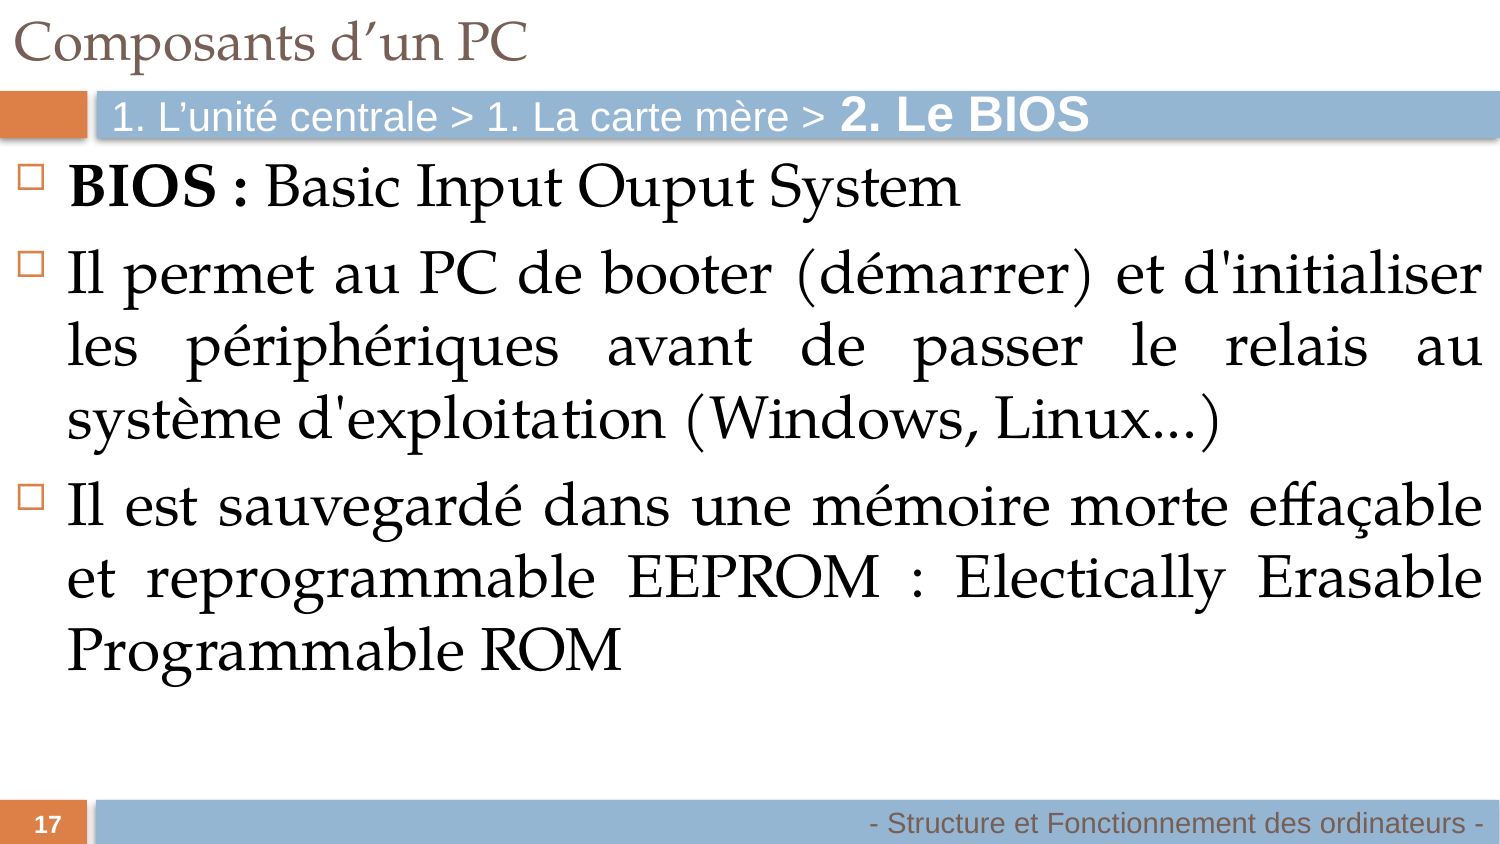

# Composants d’un PC
1. L’unité centrale > 1. La carte mère > 2. Le BIOS
BIOS : Basic Input Ouput System
Il permet au PC de booter (démarrer) et d'initialiser les périphériques avant de passer le relais au système d'exploitation (Windows, Linux...)
Il est sauvegardé dans une mémoire morte effaçable et reprogrammable EEPROM : Electically Erasable Programmable ROM
- Structure et Fonctionnement des ordinateurs -